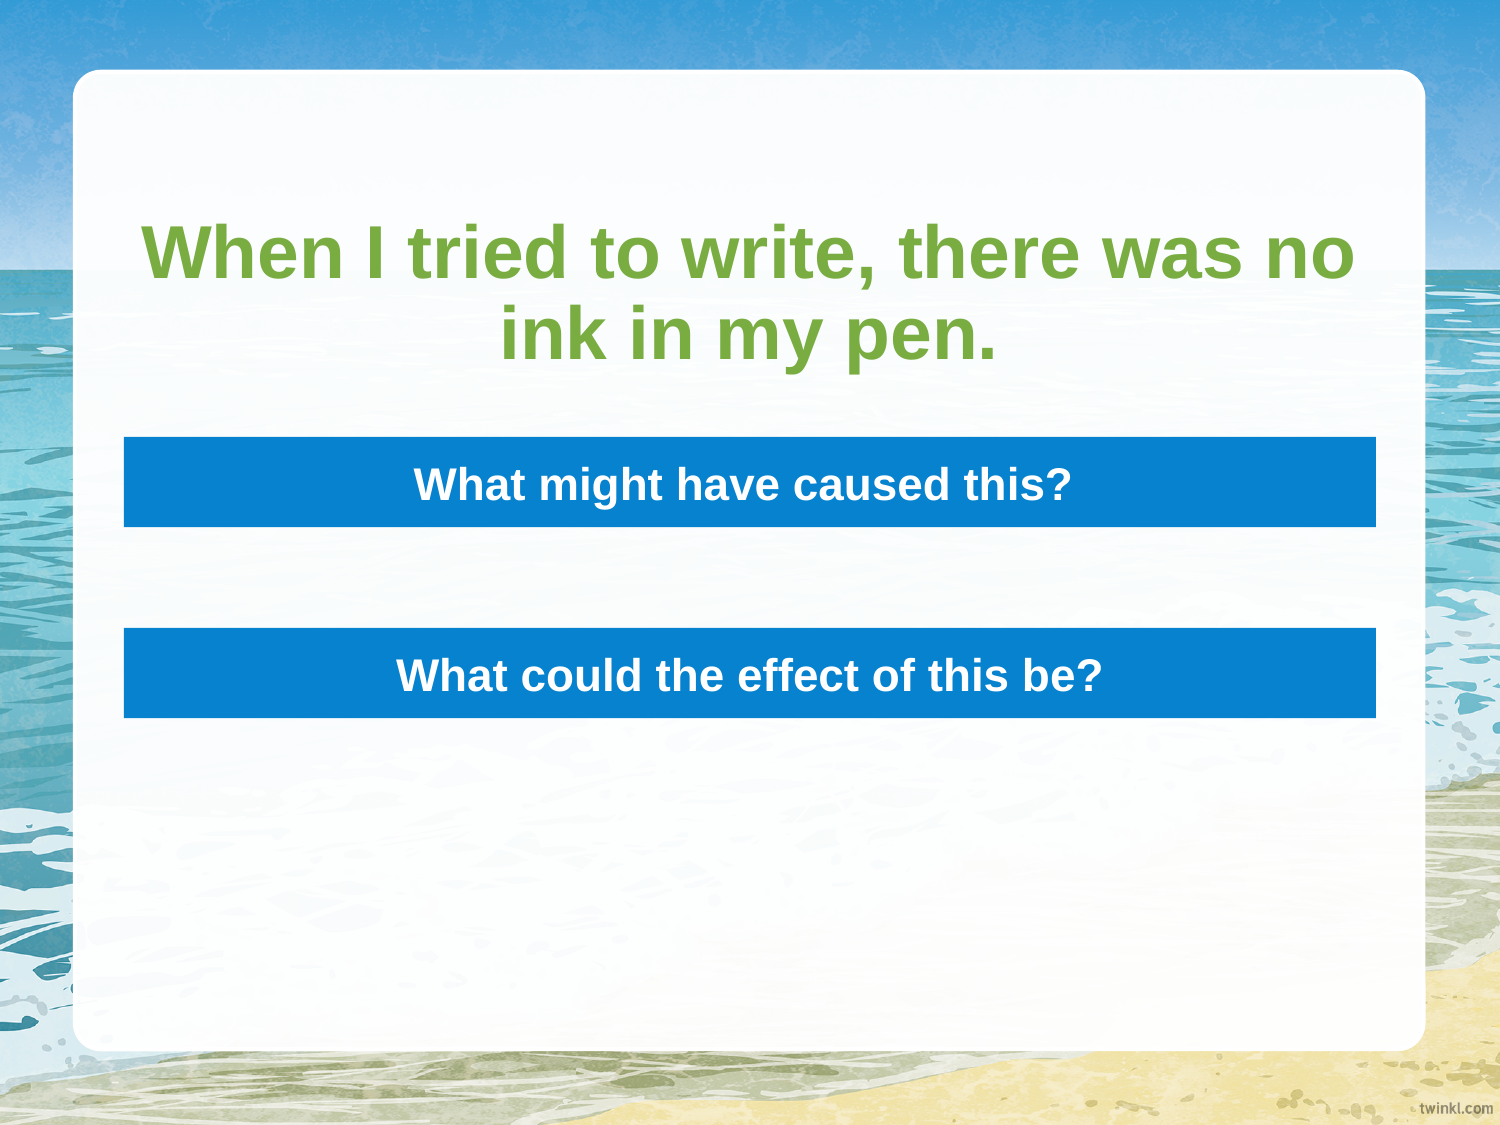

# When I tried to write, there was no ink in my pen.
What might have caused this?
What could the effect of this be?